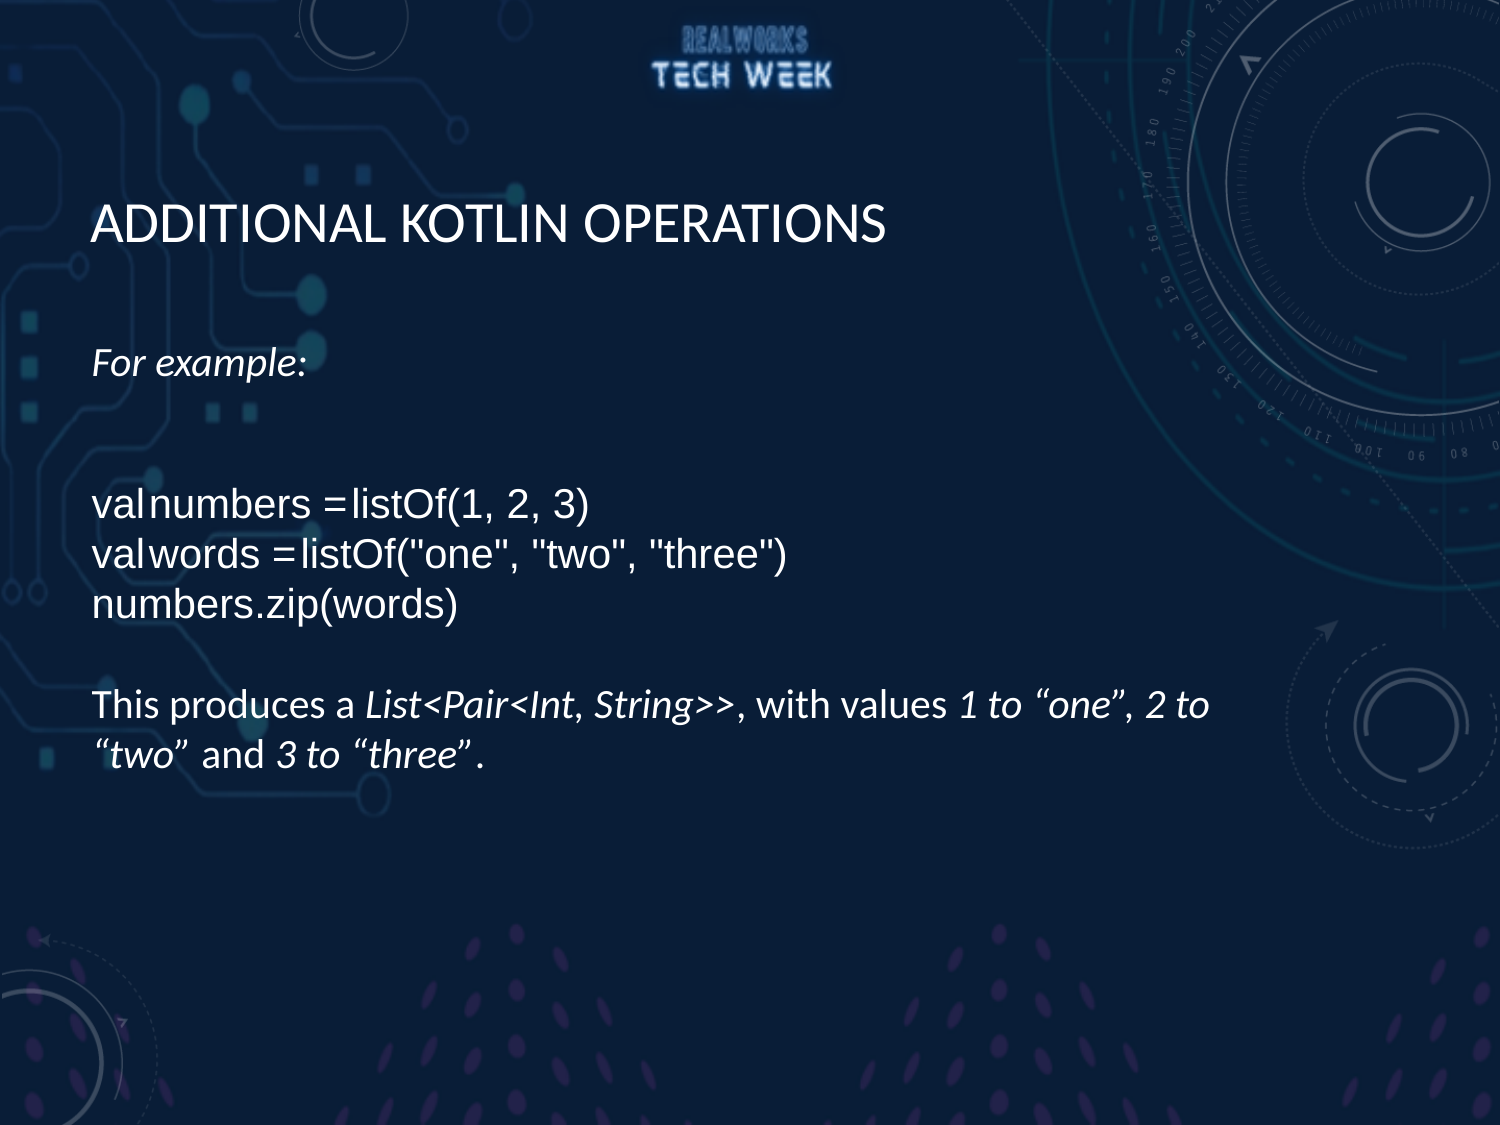

# Additional Kotlin Operations
For example:

val numbers = listOf(1, 2, 3)
val words = listOf("one", "two", "three")
numbers.zip(words)

This produces a List<Pair<Int, String>>, with values 1 to “one”, 2 to “two” and 3 to “three”.